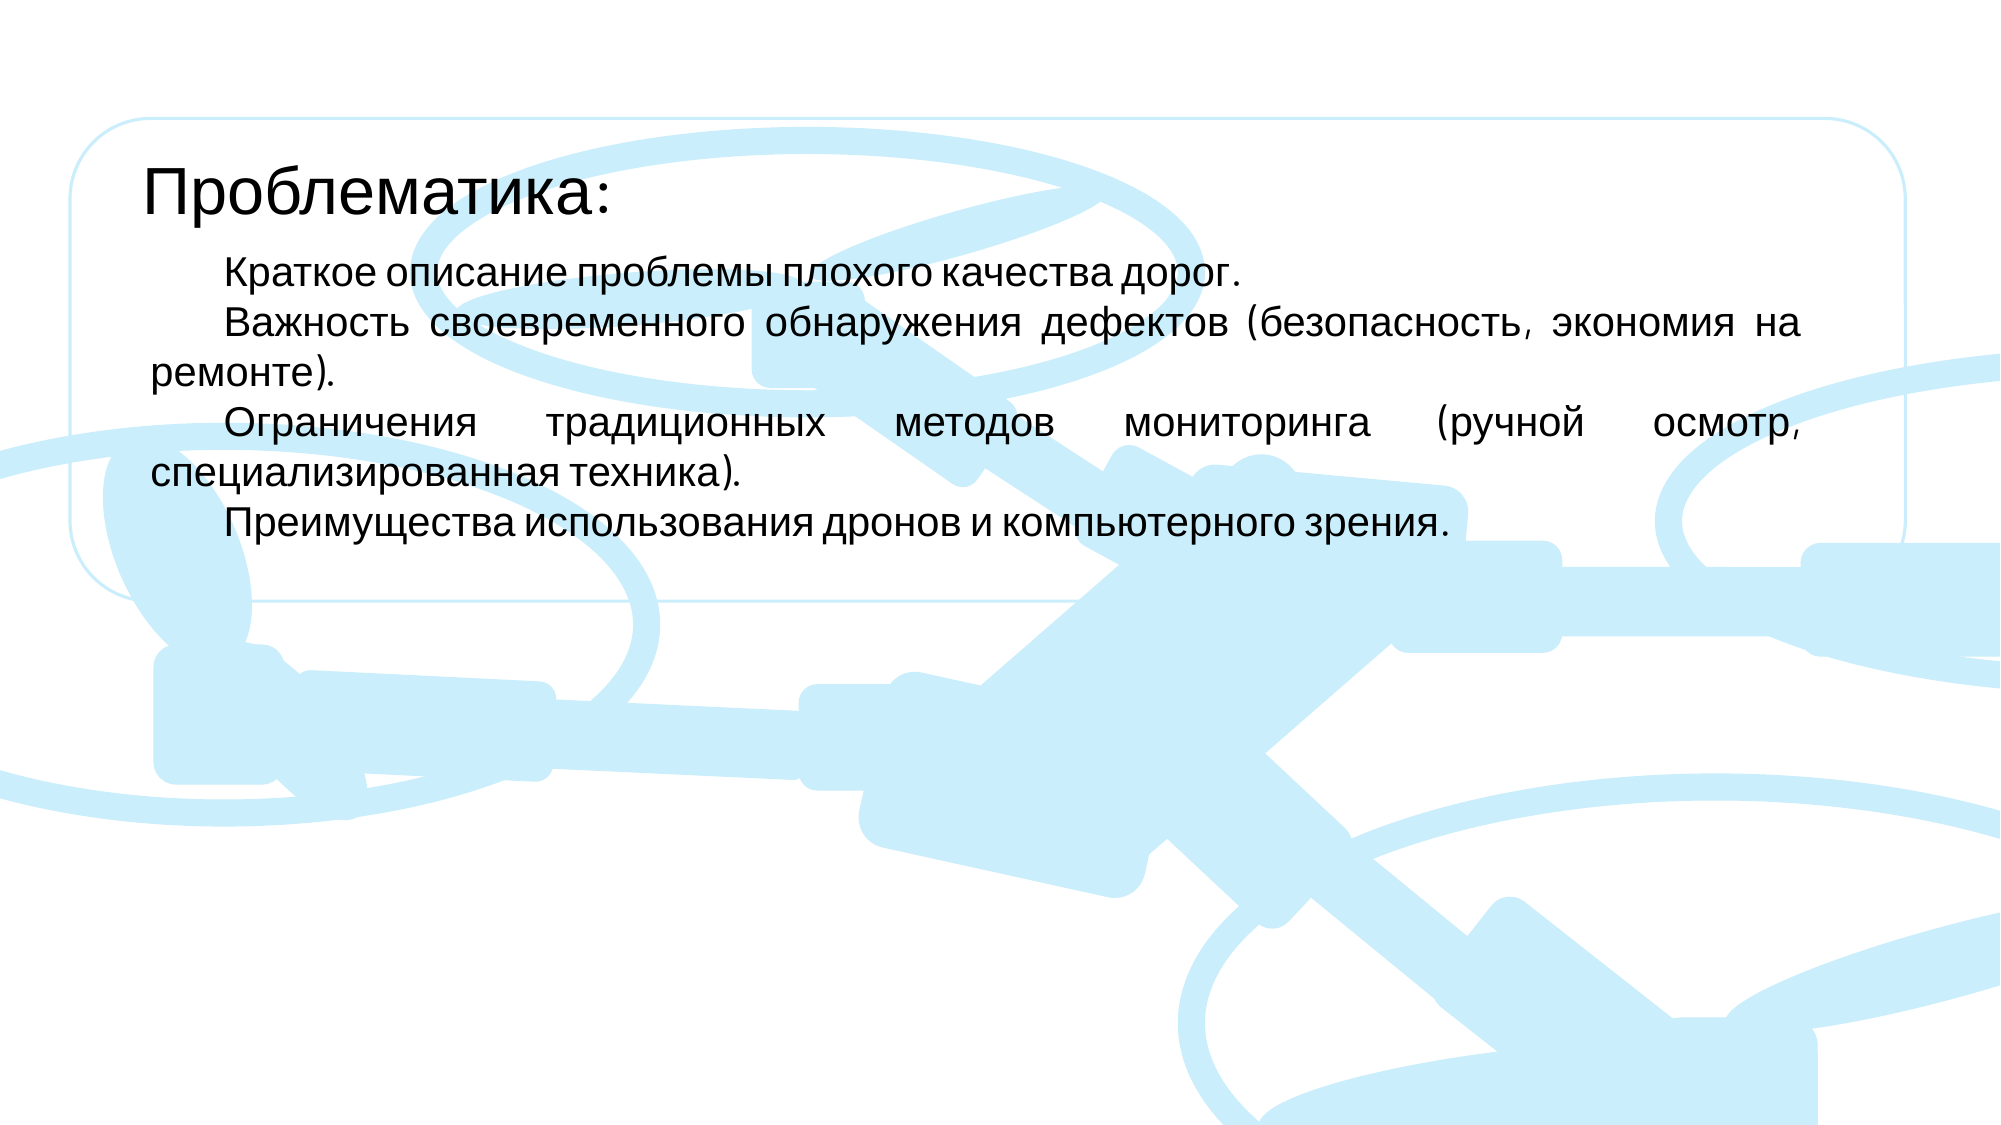

Проблематика:
Краткое описание проблемы плохого качества дорог.
Важность своевременного обнаружения дефектов (безопасность, экономия на ремонте).
Ограничения традиционных методов мониторинга (ручной осмотр, специализированная техника).
Преимущества использования дронов и компьютерного зрения.